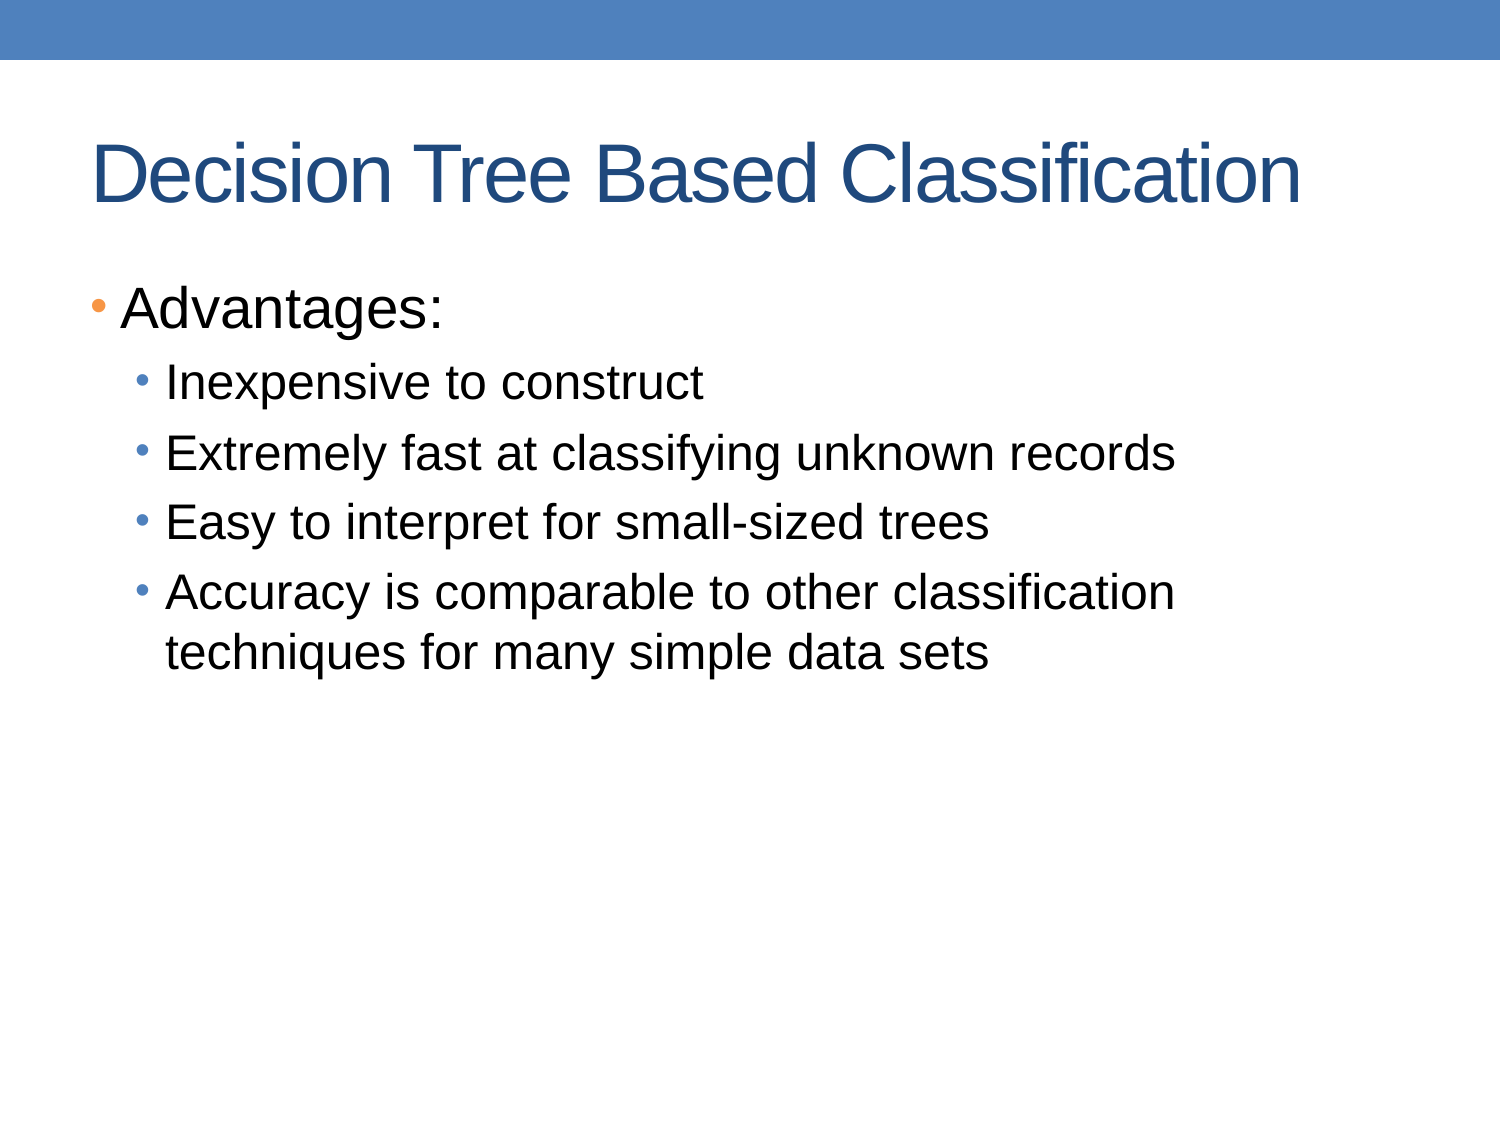

# Decision Tree Based Classification
Advantages:
Inexpensive to construct
Extremely fast at classifying unknown records
Easy to interpret for small-sized trees
Accuracy is comparable to other classification techniques for many simple data sets